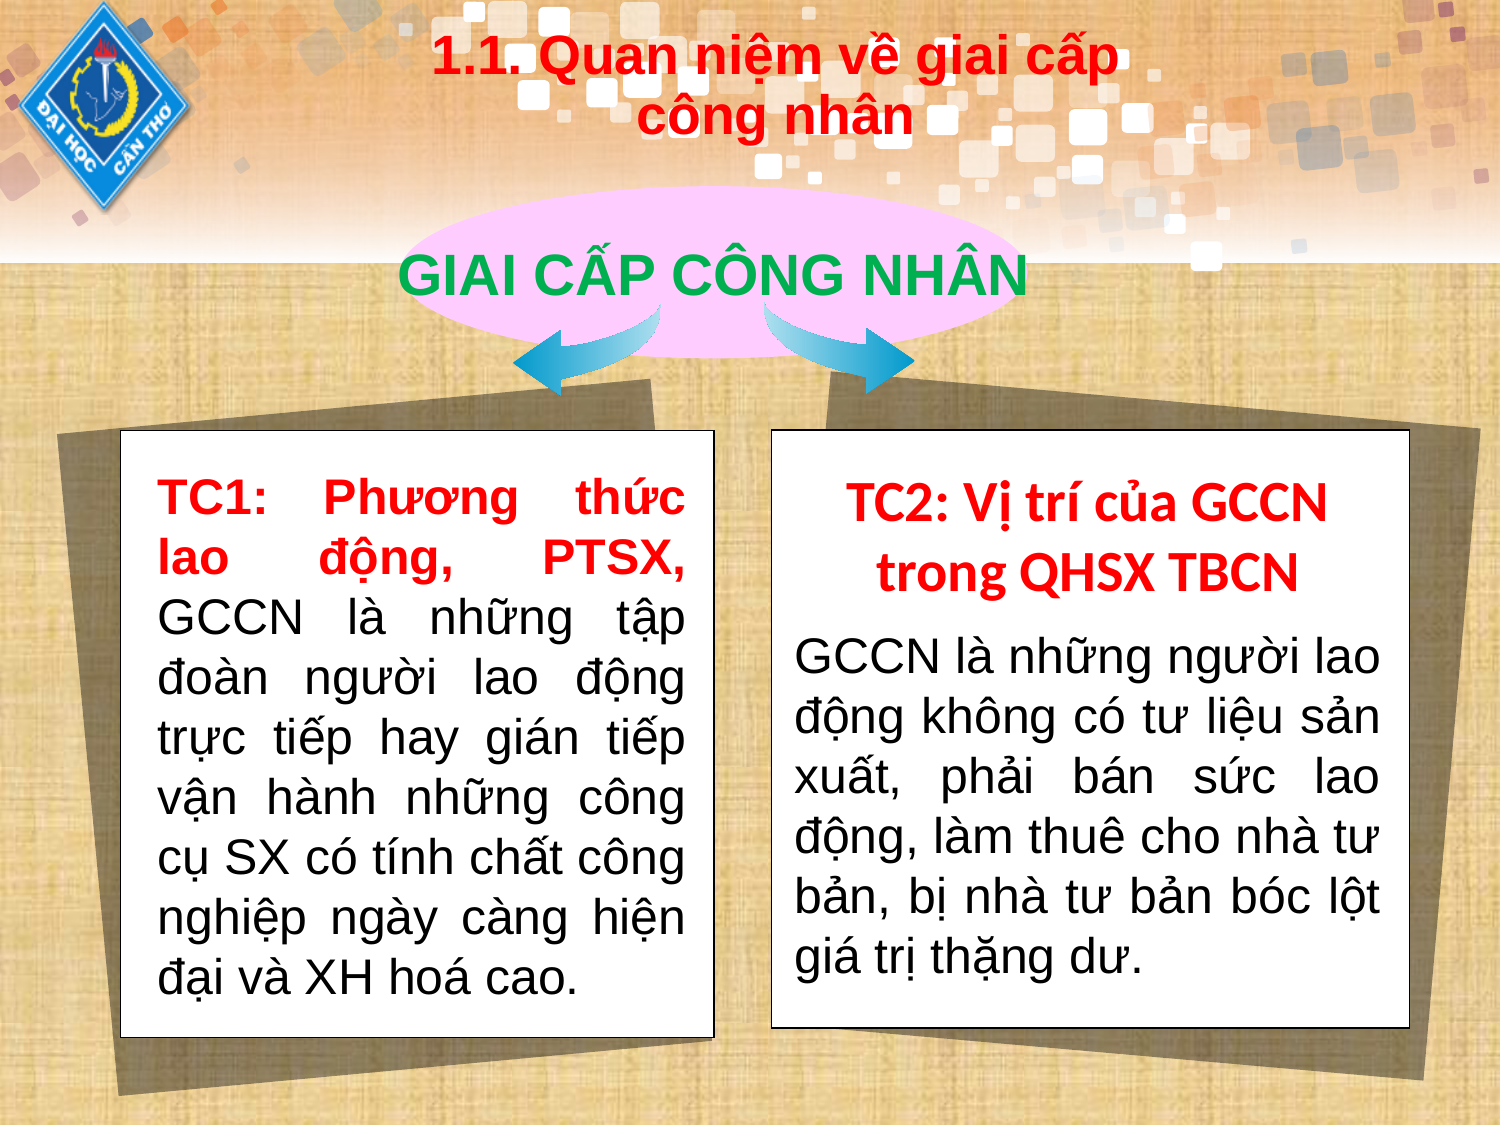

# 1.1. Quan niệm về giai cấp công nhân
GIAI CẤP CÔNG NHÂN

TC2: Vị trí của GCCN trong QHSX TBCN

GCCN là những người lao động không có tư liệu sản xuất, phải bán sức lao động, làm thuê cho nhà tư bản, bị nhà tư bản bóc lột giá trị thặng dư.

TC1: Phương thức lao động, PTSX, GCCN là những tập đoàn người lao động trực tiếp hay gián tiếp vận hành những công cụ SX có tính chất công nghiệp ngày càng hiện đại và XH hoá cao.